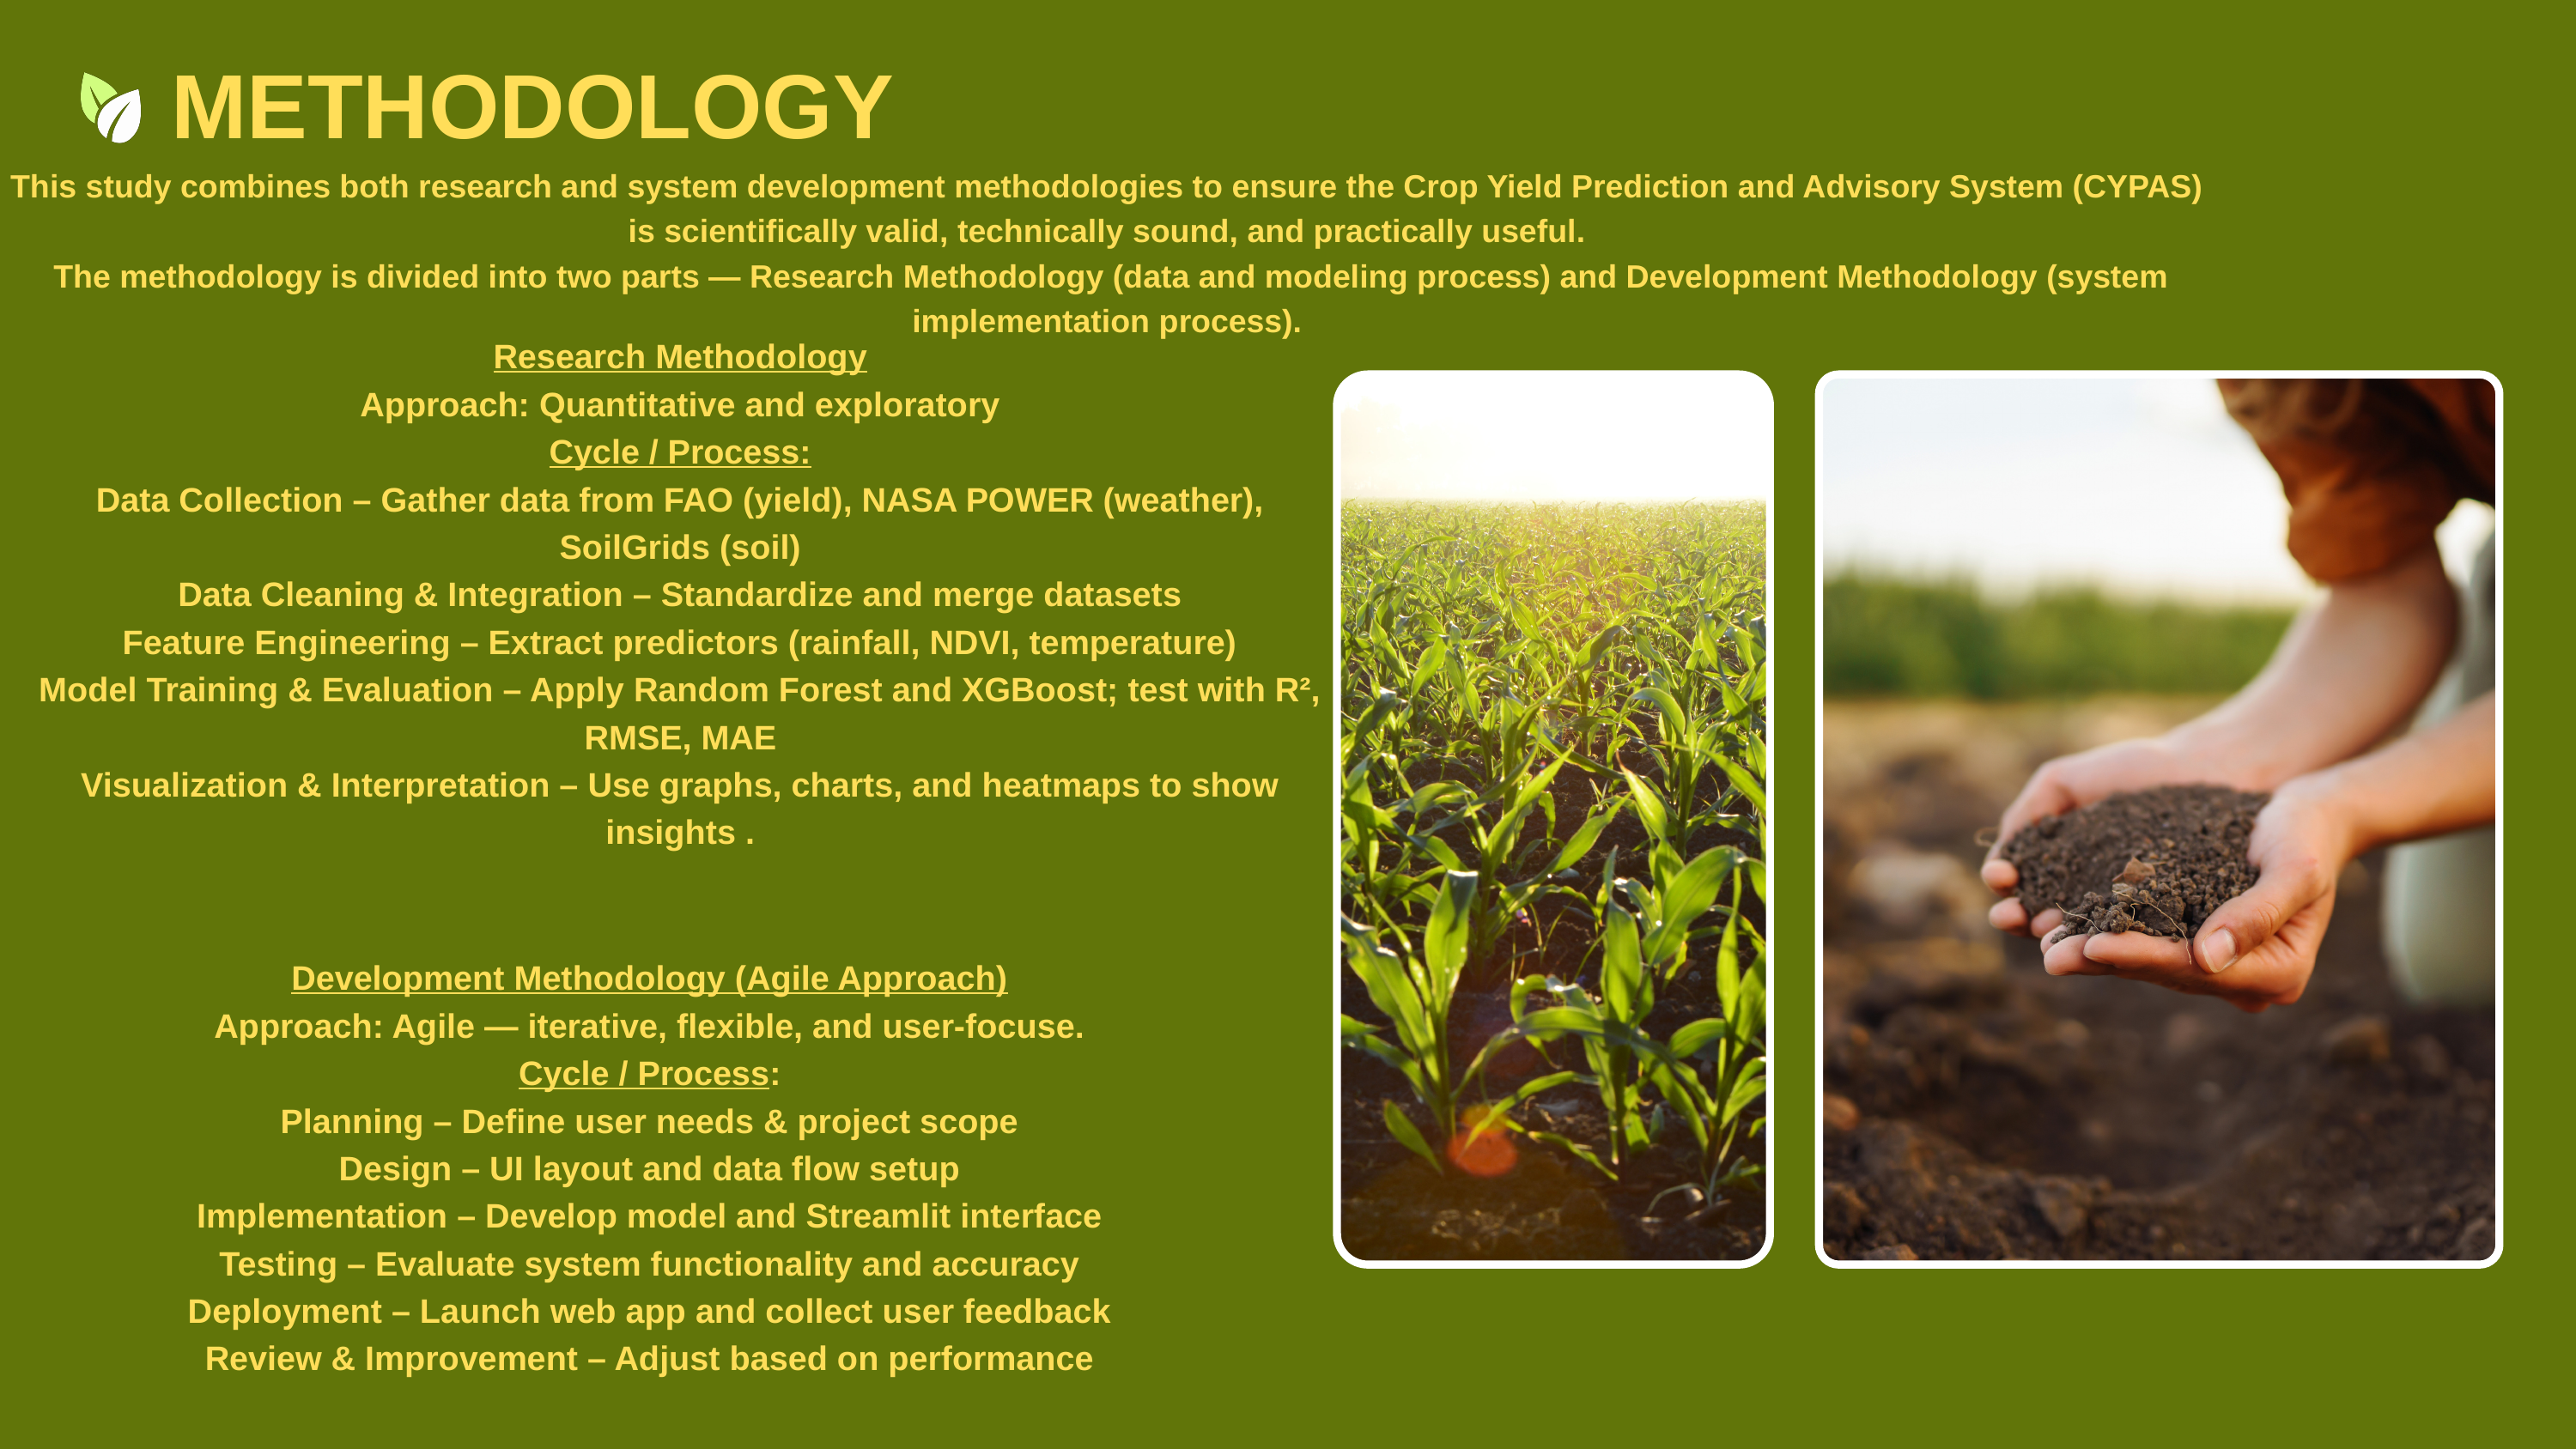

METHODOLOGY
This study combines both research and system development methodologies to ensure the Crop Yield Prediction and Advisory System (CYPAS) is scientifically valid, technically sound, and practically useful.
 The methodology is divided into two parts — Research Methodology (data and modeling process) and Development Methodology (system implementation process).
Research Methodology
Approach: Quantitative and exploratory
Cycle / Process:
Data Collection – Gather data from FAO (yield), NASA POWER (weather), SoilGrids (soil)
Data Cleaning & Integration – Standardize and merge datasets
Feature Engineering – Extract predictors (rainfall, NDVI, temperature)
Model Training & Evaluation – Apply Random Forest and XGBoost; test with R², RMSE, MAE
Visualization & Interpretation – Use graphs, charts, and heatmaps to show insights .

Development Methodology (Agile Approach)
Approach: Agile — iterative, flexible, and user-focuse.
Cycle / Process:
Planning – Define user needs & project scope
Design – UI layout and data flow setup
Implementation – Develop model and Streamlit interface
Testing – Evaluate system functionality and accuracy
Deployment – Launch web app and collect user feedback
Review & Improvement – Adjust based on performance